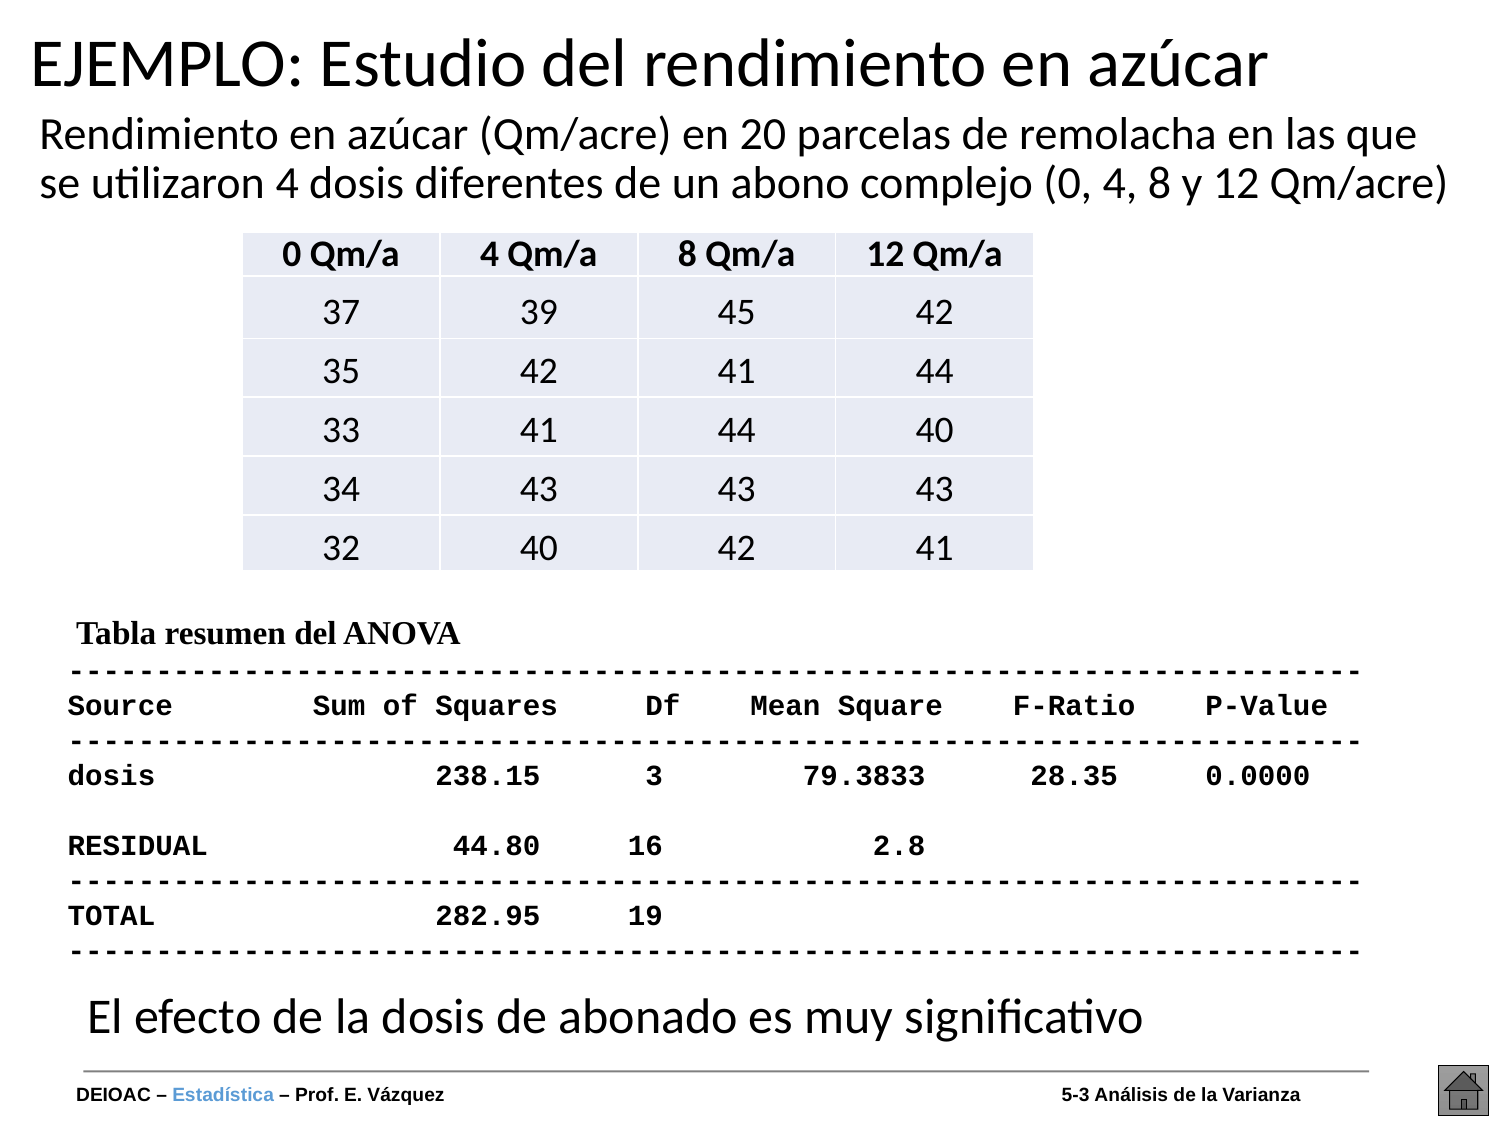

# EJEMPLO: Estudio del rendimiento en azúcar
Rendimiento en azúcar (Qm/acre) en 20 parcelas de remolacha en las que se utilizaron 4 dosis diferentes de un abono complejo (0, 4, 8 y 12 Qm/acre)

| 0 Qm/a | 4 Qm/a | 8 Qm/a | 12 Qm/a |
| --- | --- | --- | --- |
| 37 | 39 | 45 | 42 |
| 35 | 42 | 41 | 44 |
| 33 | 41 | 44 | 40 |
| 34 | 43 | 43 | 43 |
| 32 | 40 | 42 | 41 |
 Tabla resumen del ANOVA
--------------------------------------------------------------------------
Source        Sum of Squares     Df    Mean Square    F-Ratio    P-Value
--------------------------------------------------------------------------
dosis                238.15      3        79.3833      28.35     0.0000

RESIDUAL              44.80     16            2.8
--------------------------------------------------------------------------
TOTAL                282.95     19
--------------------------------------------------------------------------
El efecto de la dosis de abonado es muy significativo